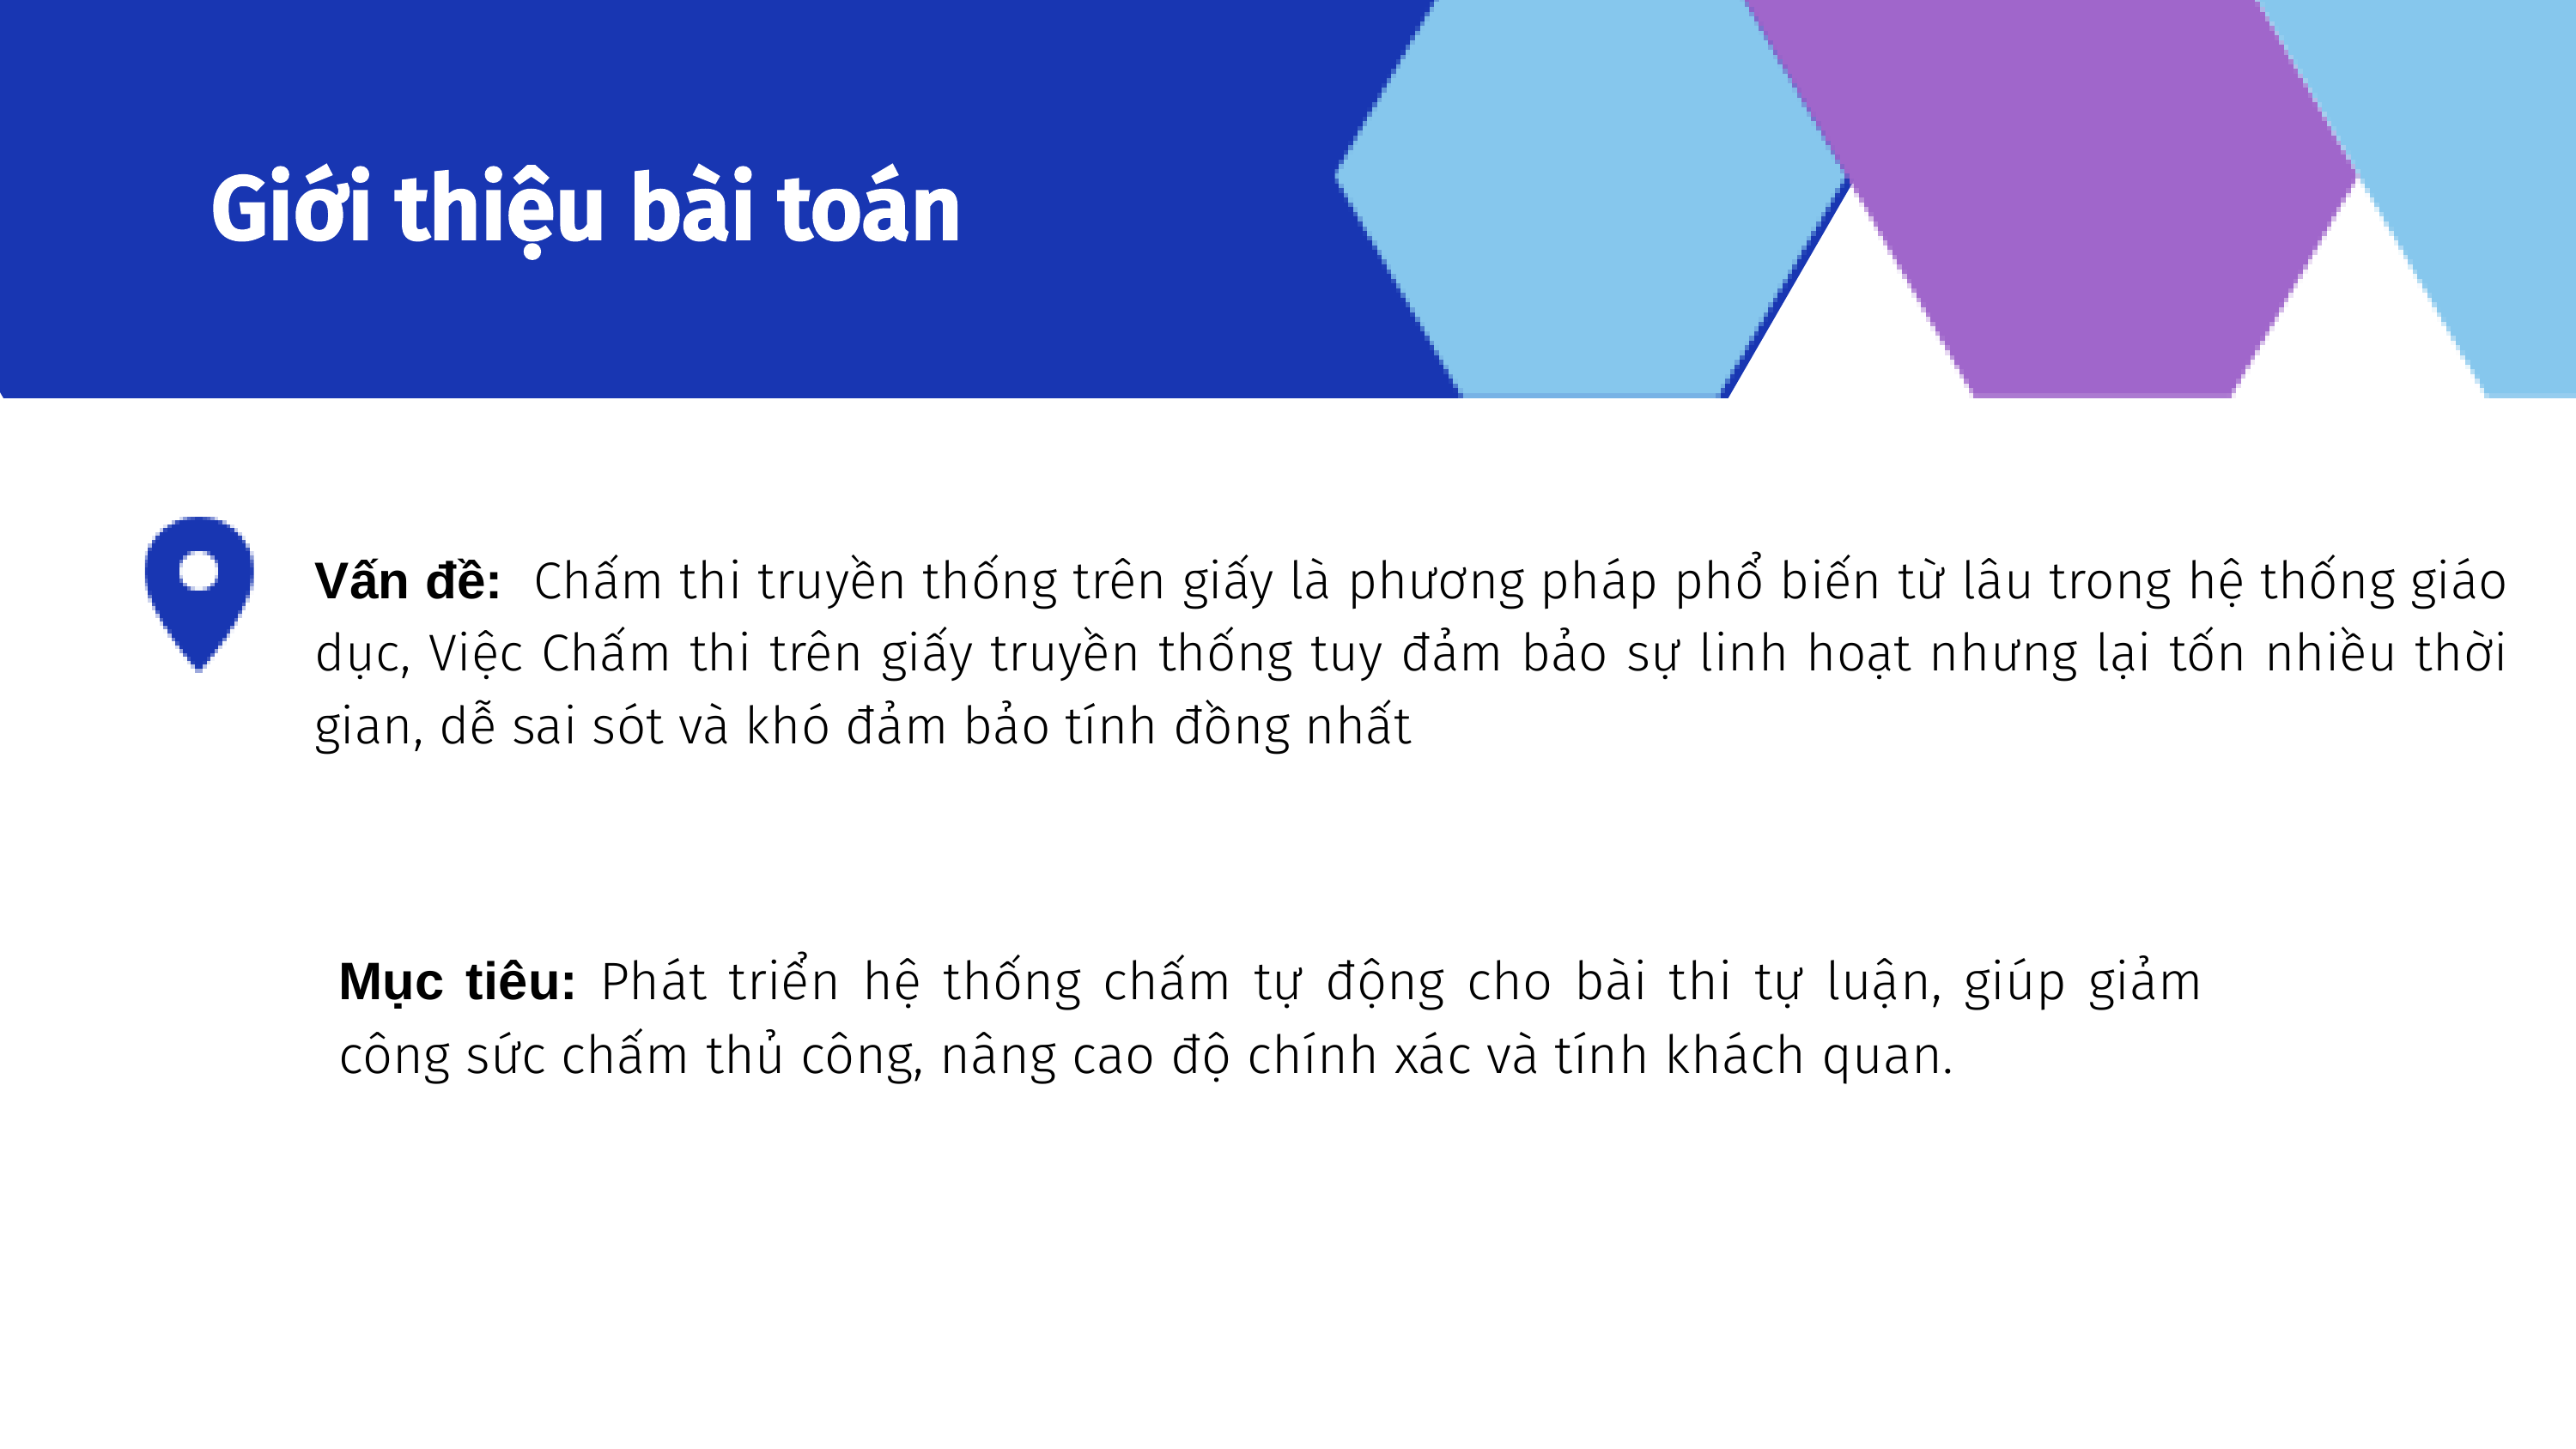

Giới thiệu bài toán

Vấn đề:  Chấm thi truyền thống trên giấy là phương pháp phổ biến từ lâu trong hệ thống giáo dục, Việc Chấm thi trên giấy truyền thống tuy đảm bảo sự linh hoạt nhưng lại tốn nhiều thời gian, dễ sai sót và khó đảm bảo tính đồng nhất

Mục tiêu: Phát triển hệ thống chấm tự động cho bài thi tự luận, giúp giảm công sức chấm thủ công, nâng cao độ chính xác và tính khách quan.